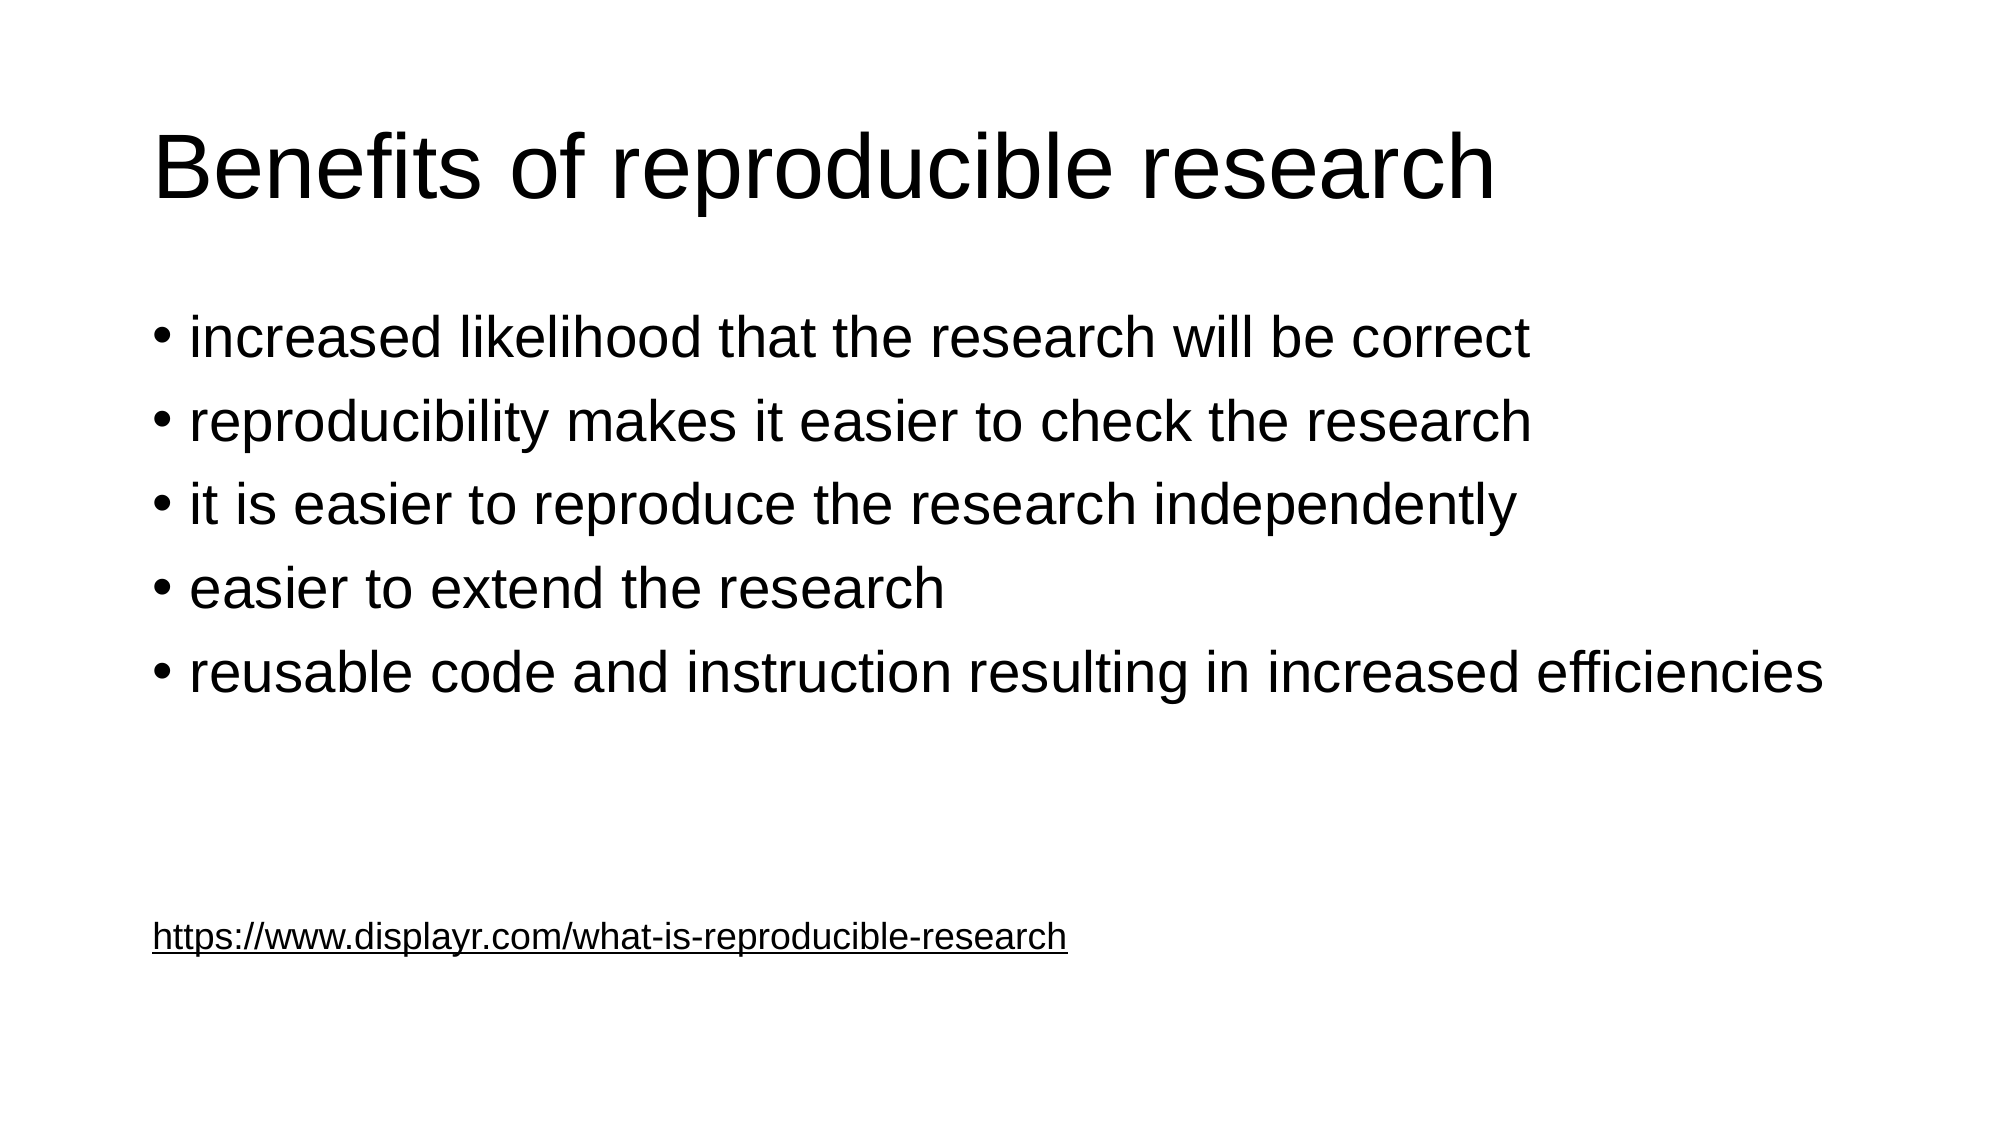

# Benefits of reproducible research
increased likelihood that the research will be correct
reproducibility makes it easier to check the research
it is easier to reproduce the research independently
easier to extend the research
reusable code and instruction resulting in increased efficiencies

https://www.displayr.com/what-is-reproducible-research